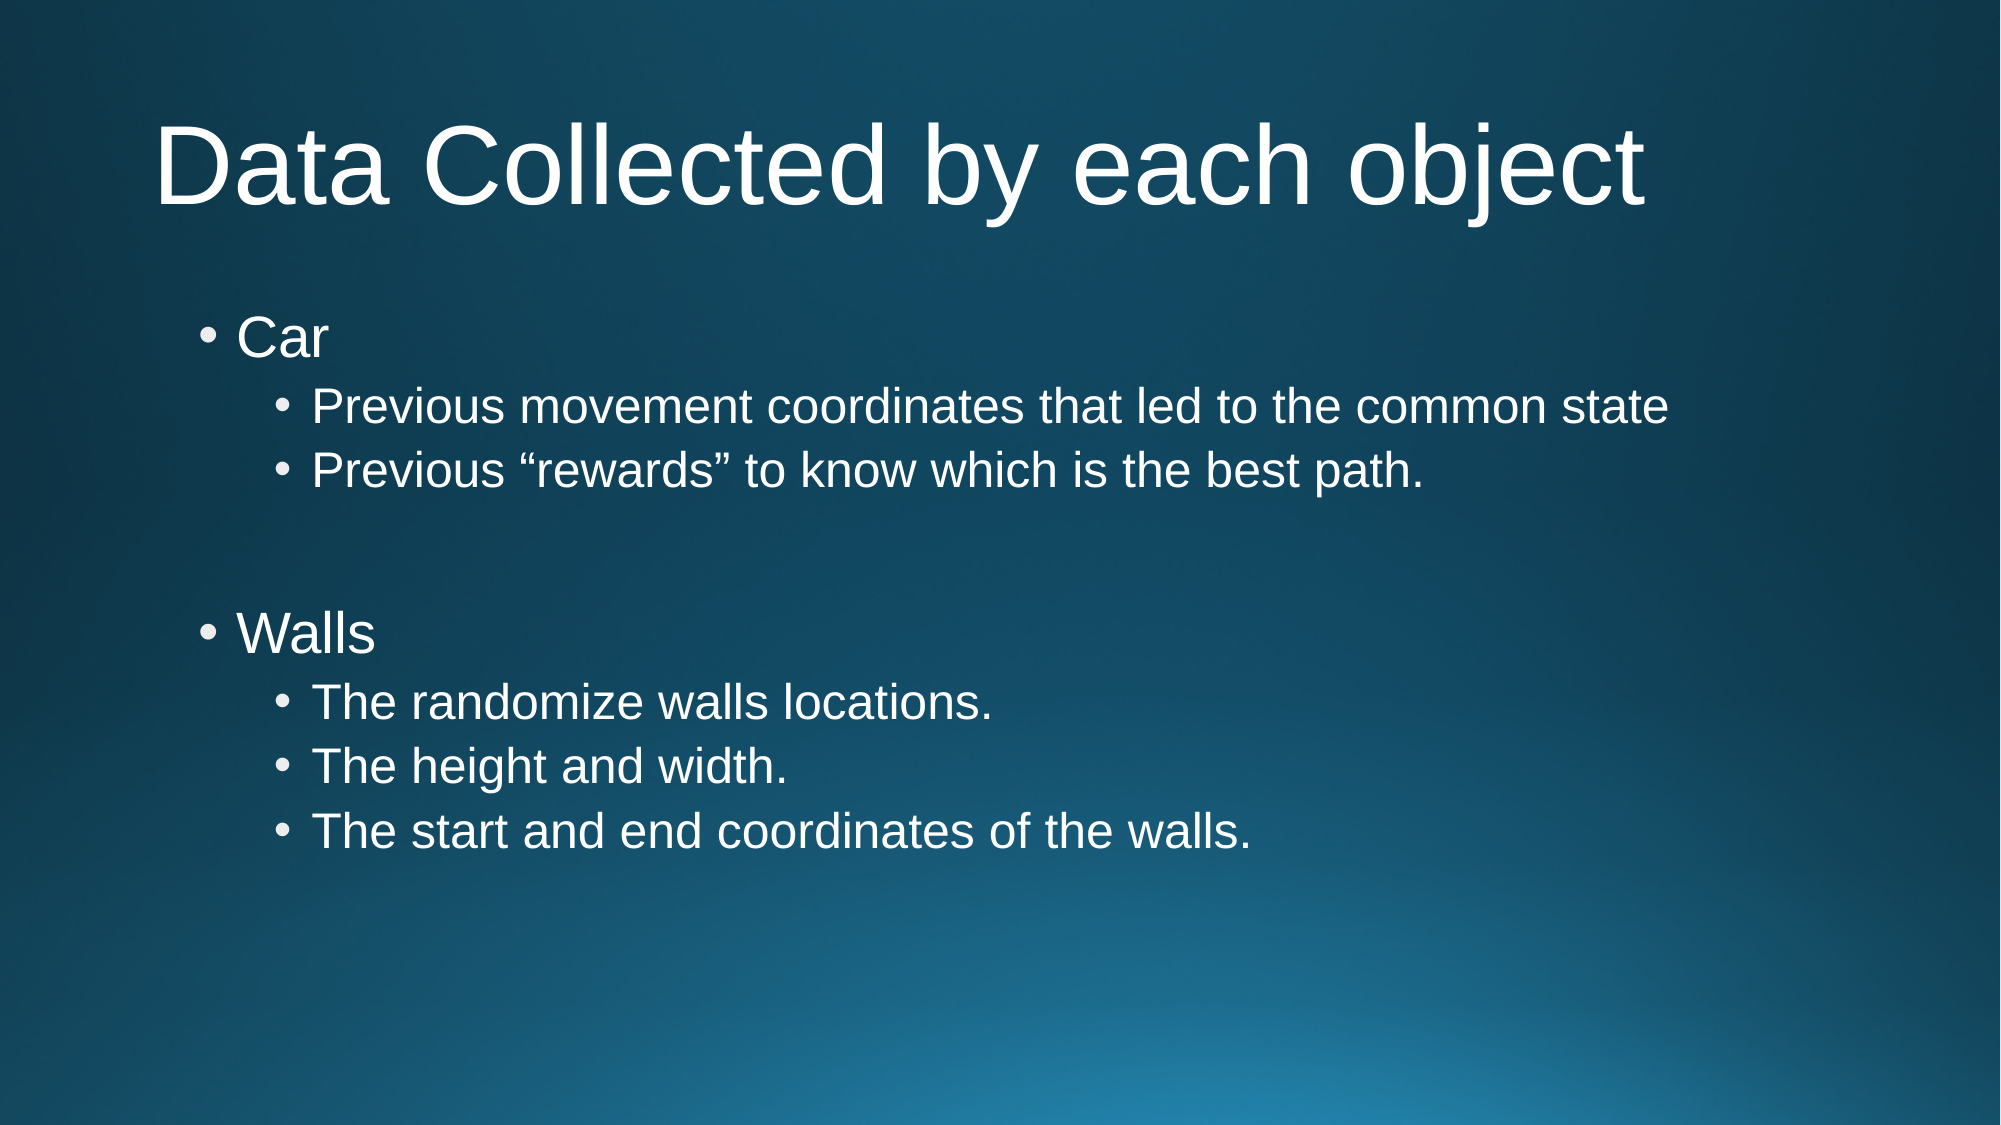

# Data Collected by each object
Car
Previous movement coordinates that led to the common state
Previous “rewards” to know which is the best path.

Walls
The randomize walls locations.
The height and width.
The start and end coordinates of the walls.